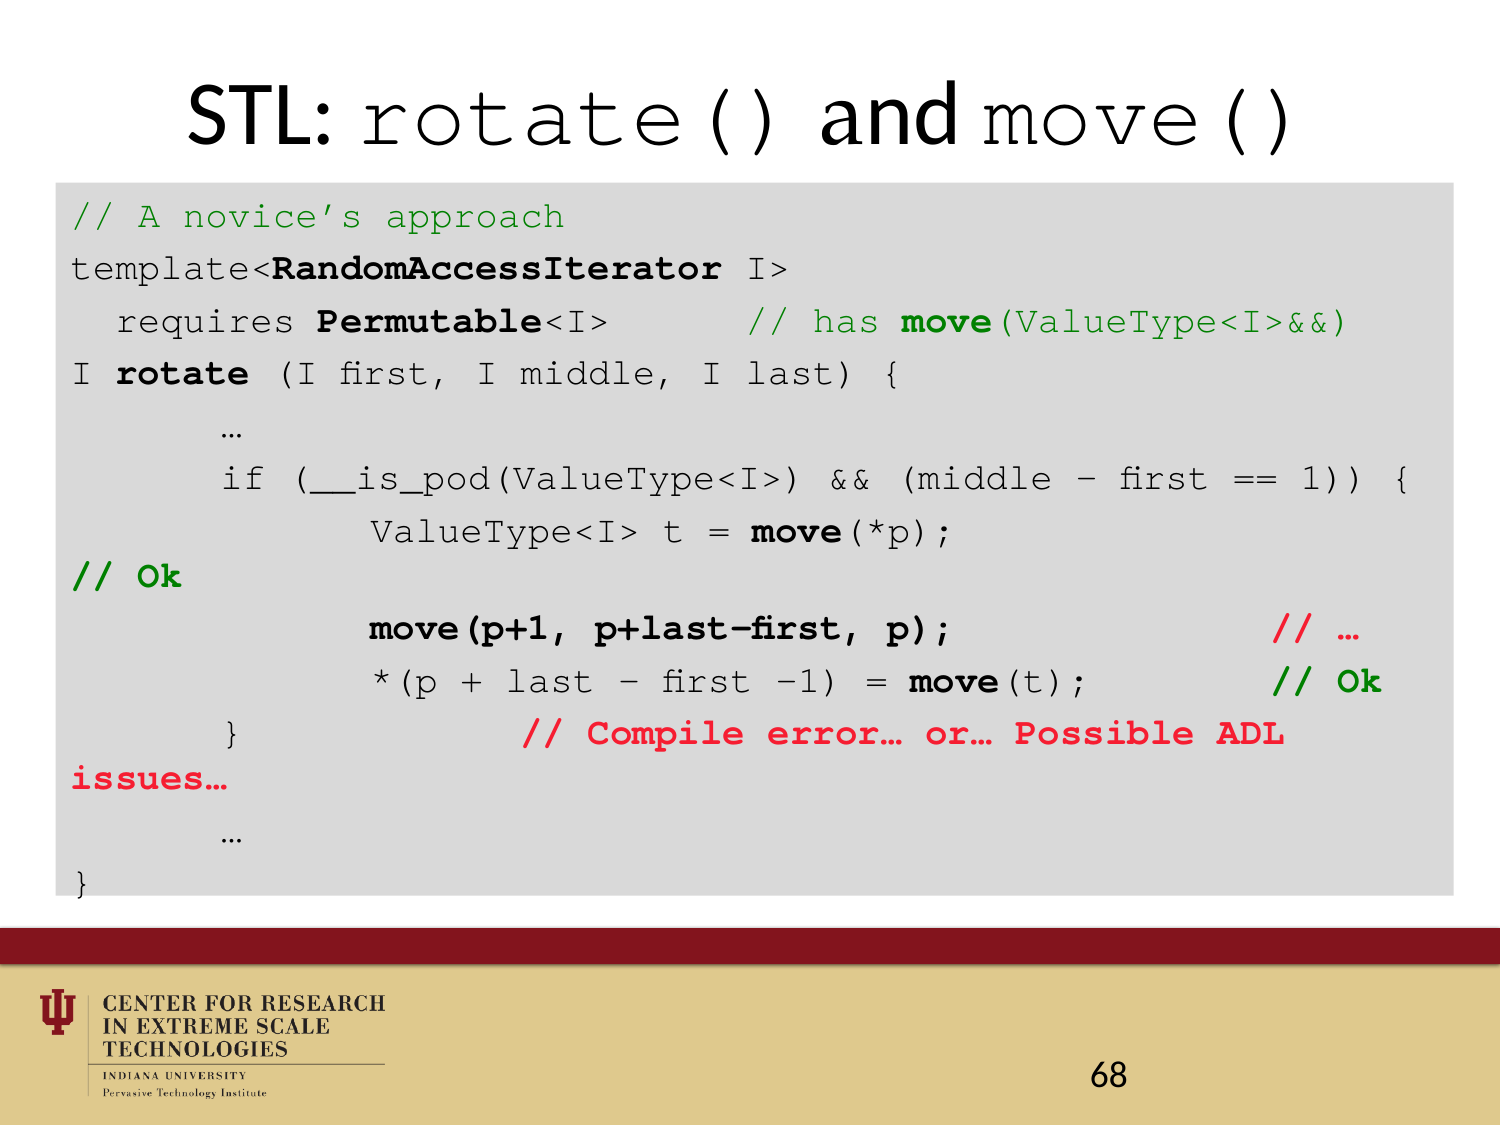

# STL: rotate() and move()
// A novice’s approach
template<RandomAccessIterator I>
  requires Permutable<I>      // has move(ValueType<I>&&)
I rotate (I first, I middle, I last) {
	…
	if (__is_pod(ValueType<I>) && (middle - first == 1)) {
		ValueType<I> t = move(*p);				// Ok
		move(p+1, p+last-first, p);			// …
		*(p + last – first -1) = move(t);		// Ok
	} 		// Compile error… or… Possible ADL issues…
	…
}
68